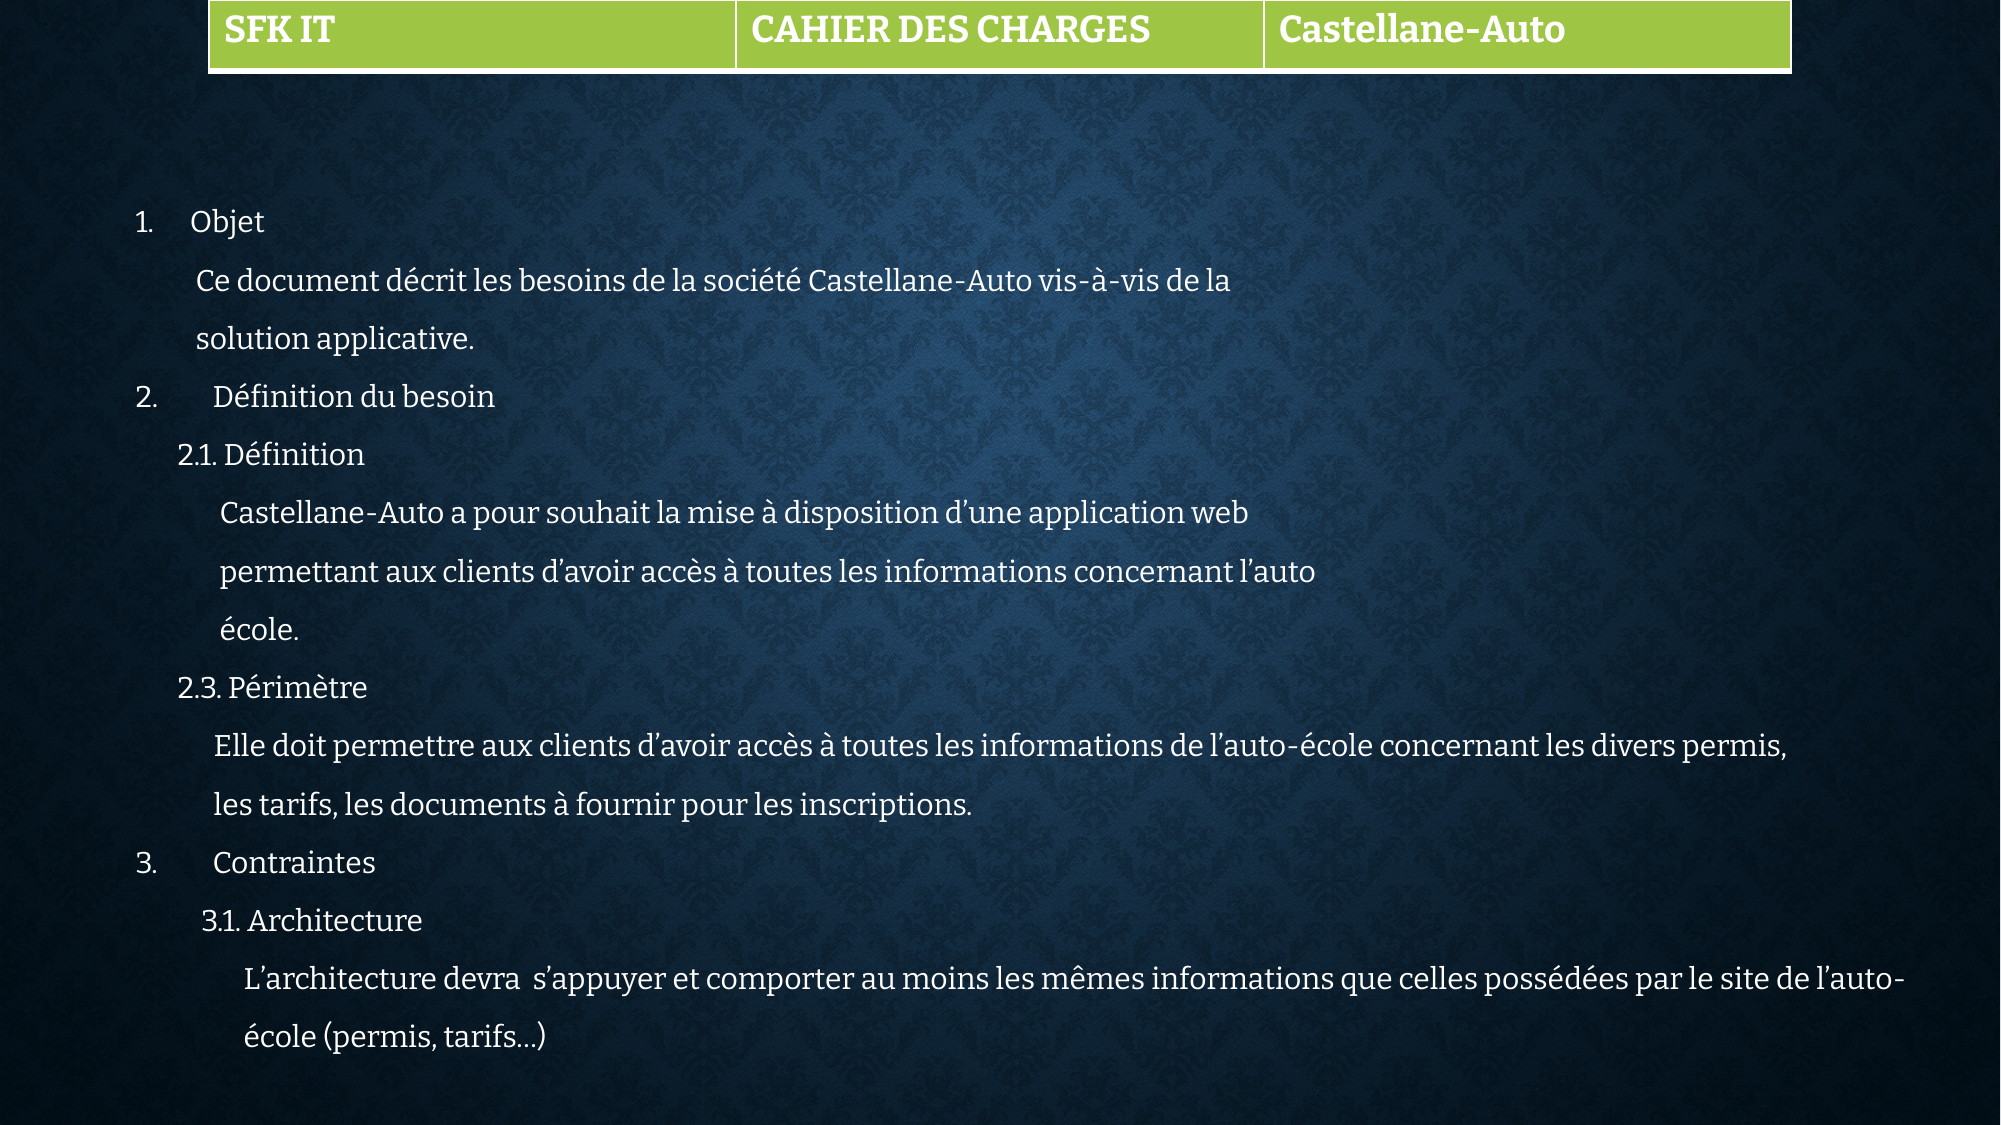

| SFK IT | CAHIER DES CHARGES | Castellane-Auto |
| --- | --- | --- |
1.      Objet
          Ce document décrit les besoins de la société Castellane-Auto vis-à-vis de la
          solution applicative.
Définition du besoin
       2.1. Définition
              Castellane-Auto a pour souhait la mise à disposition d’une application web
              permettant aux clients d’avoir accès à toutes les informations concernant l’auto
              école.
       2.3. Périmètre
             Elle doit permettre aux clients d’avoir accès à toutes les informations de l’auto-école concernant les divers permis,
             les tarifs, les documents à fournir pour les inscriptions.
Contraintes
           3.1. Architecture
                  L’architecture devra  s’appuyer et comporter au moins les mêmes informations que celles possédées par le site de l’auto-
                  école (permis, tarifs…)